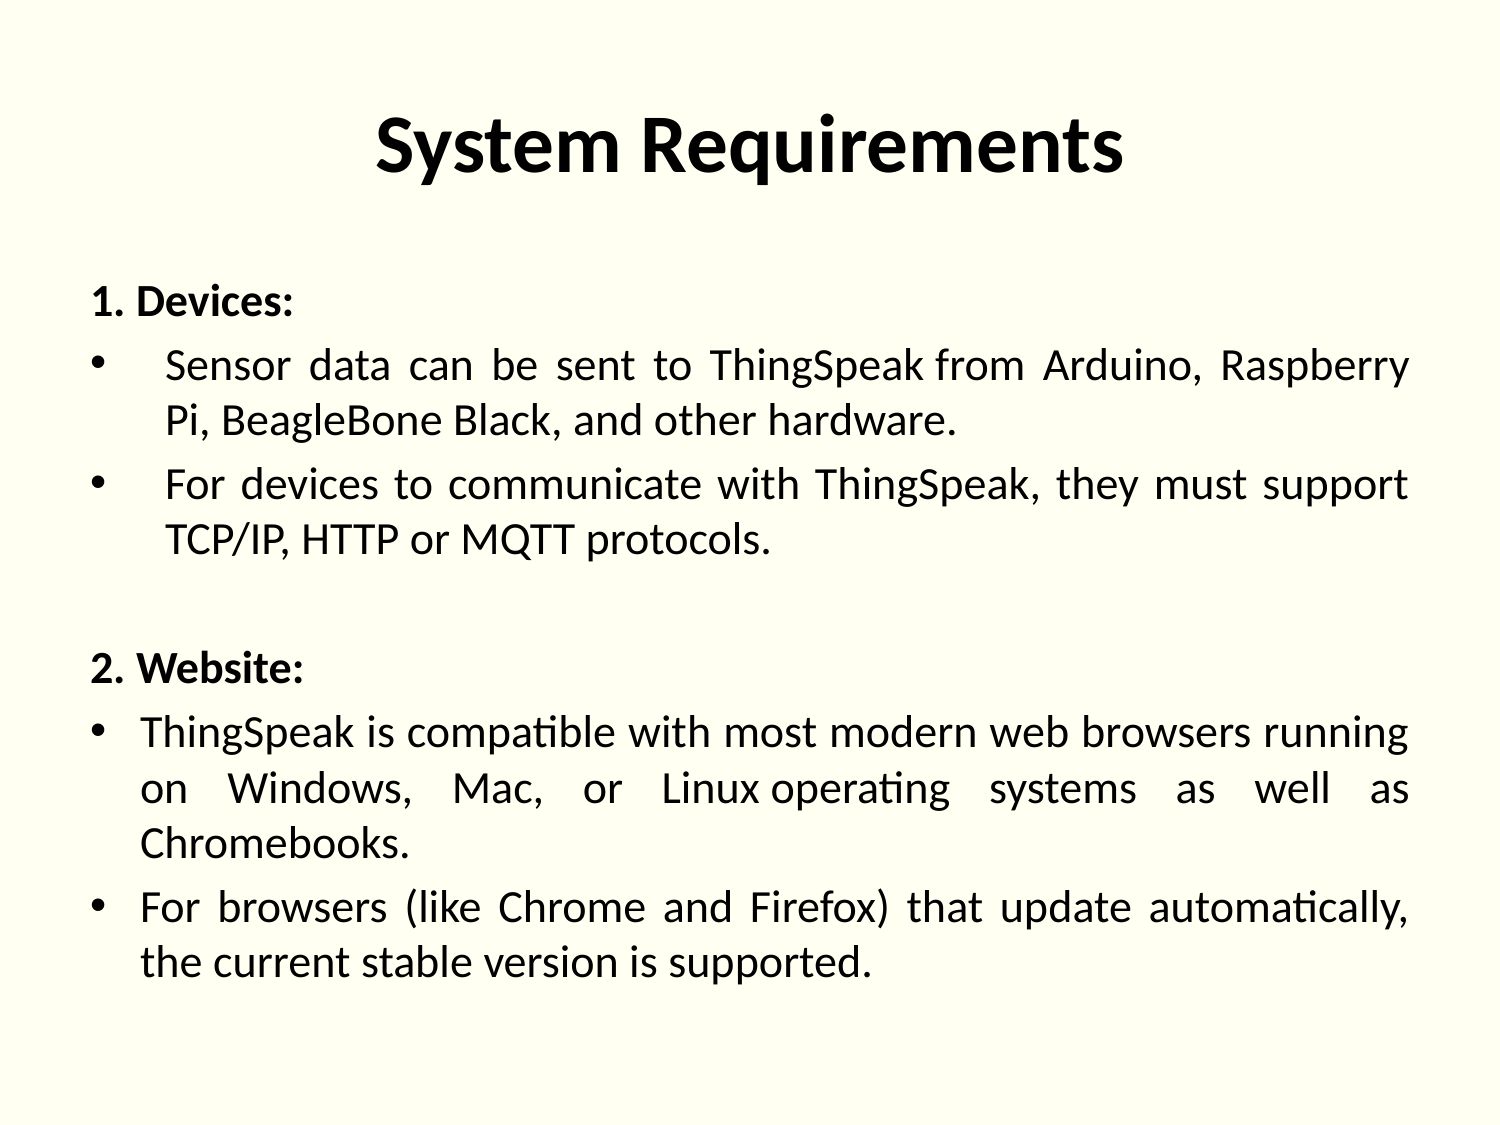

# System Requirements
1. Devices:
Sensor data can be sent to ThingSpeak from Arduino, Raspberry Pi, BeagleBone Black, and other hardware.
For devices to communicate with ThingSpeak, they must support TCP/IP, HTTP or MQTT protocols.

2. Website:
ThingSpeak is compatible with most modern web browsers running on Windows, Mac, or Linux operating systems as well as Chromebooks.
For browsers (like Chrome and Firefox) that update automatically, the current stable version is supported.